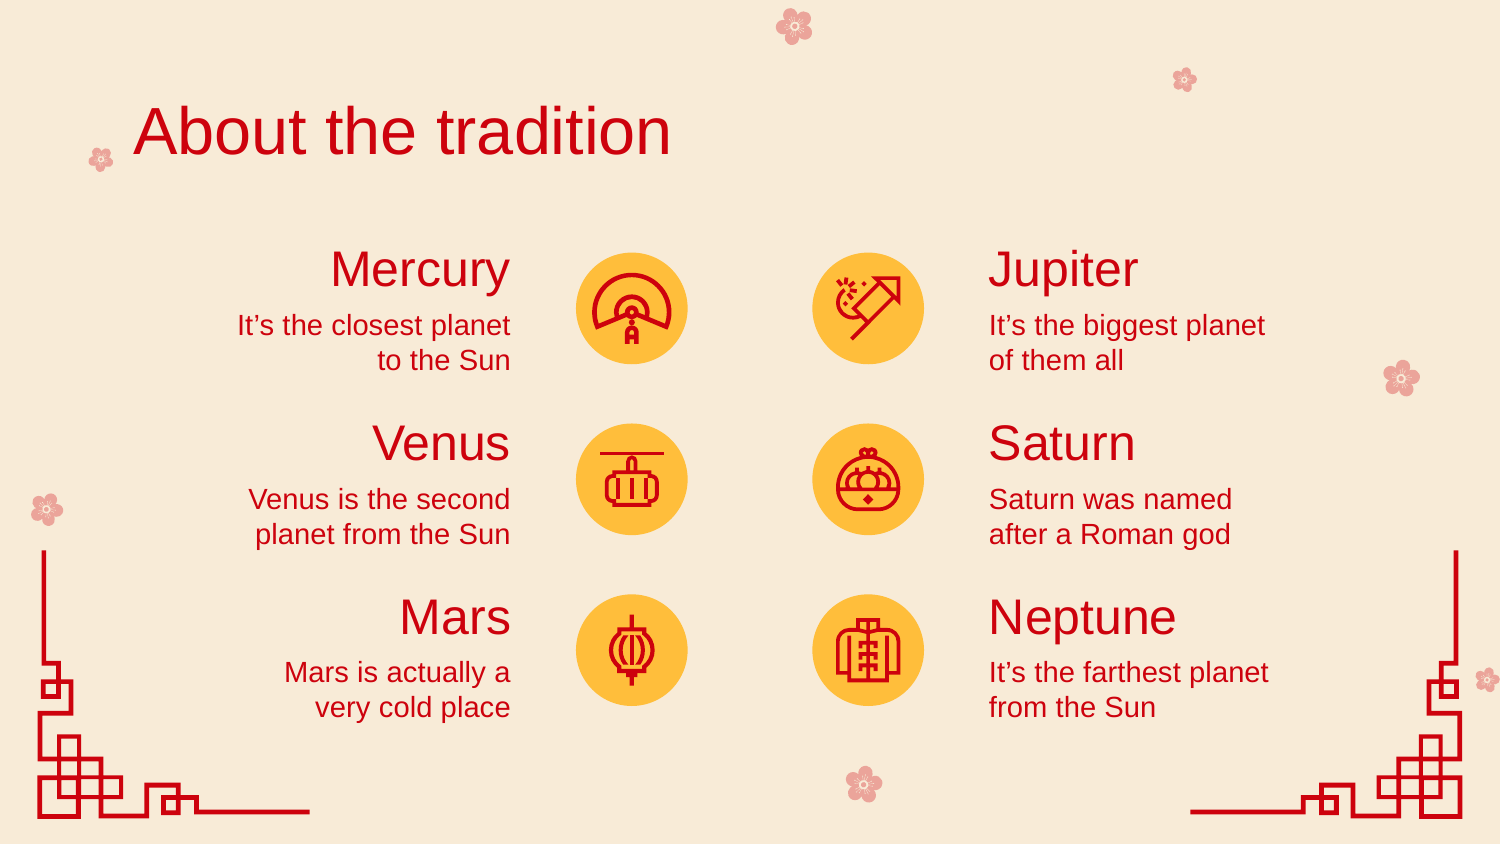

# About the tradition
Mercury
Jupiter

It’s the closest planet to the Sun
It’s the biggest planet of them all
Venus
Saturn

Venus is the second planet from the Sun
Saturn was named after a Roman god
Mars
Neptune

Mars is actually a very cold place
It’s the farthest planet from the Sun